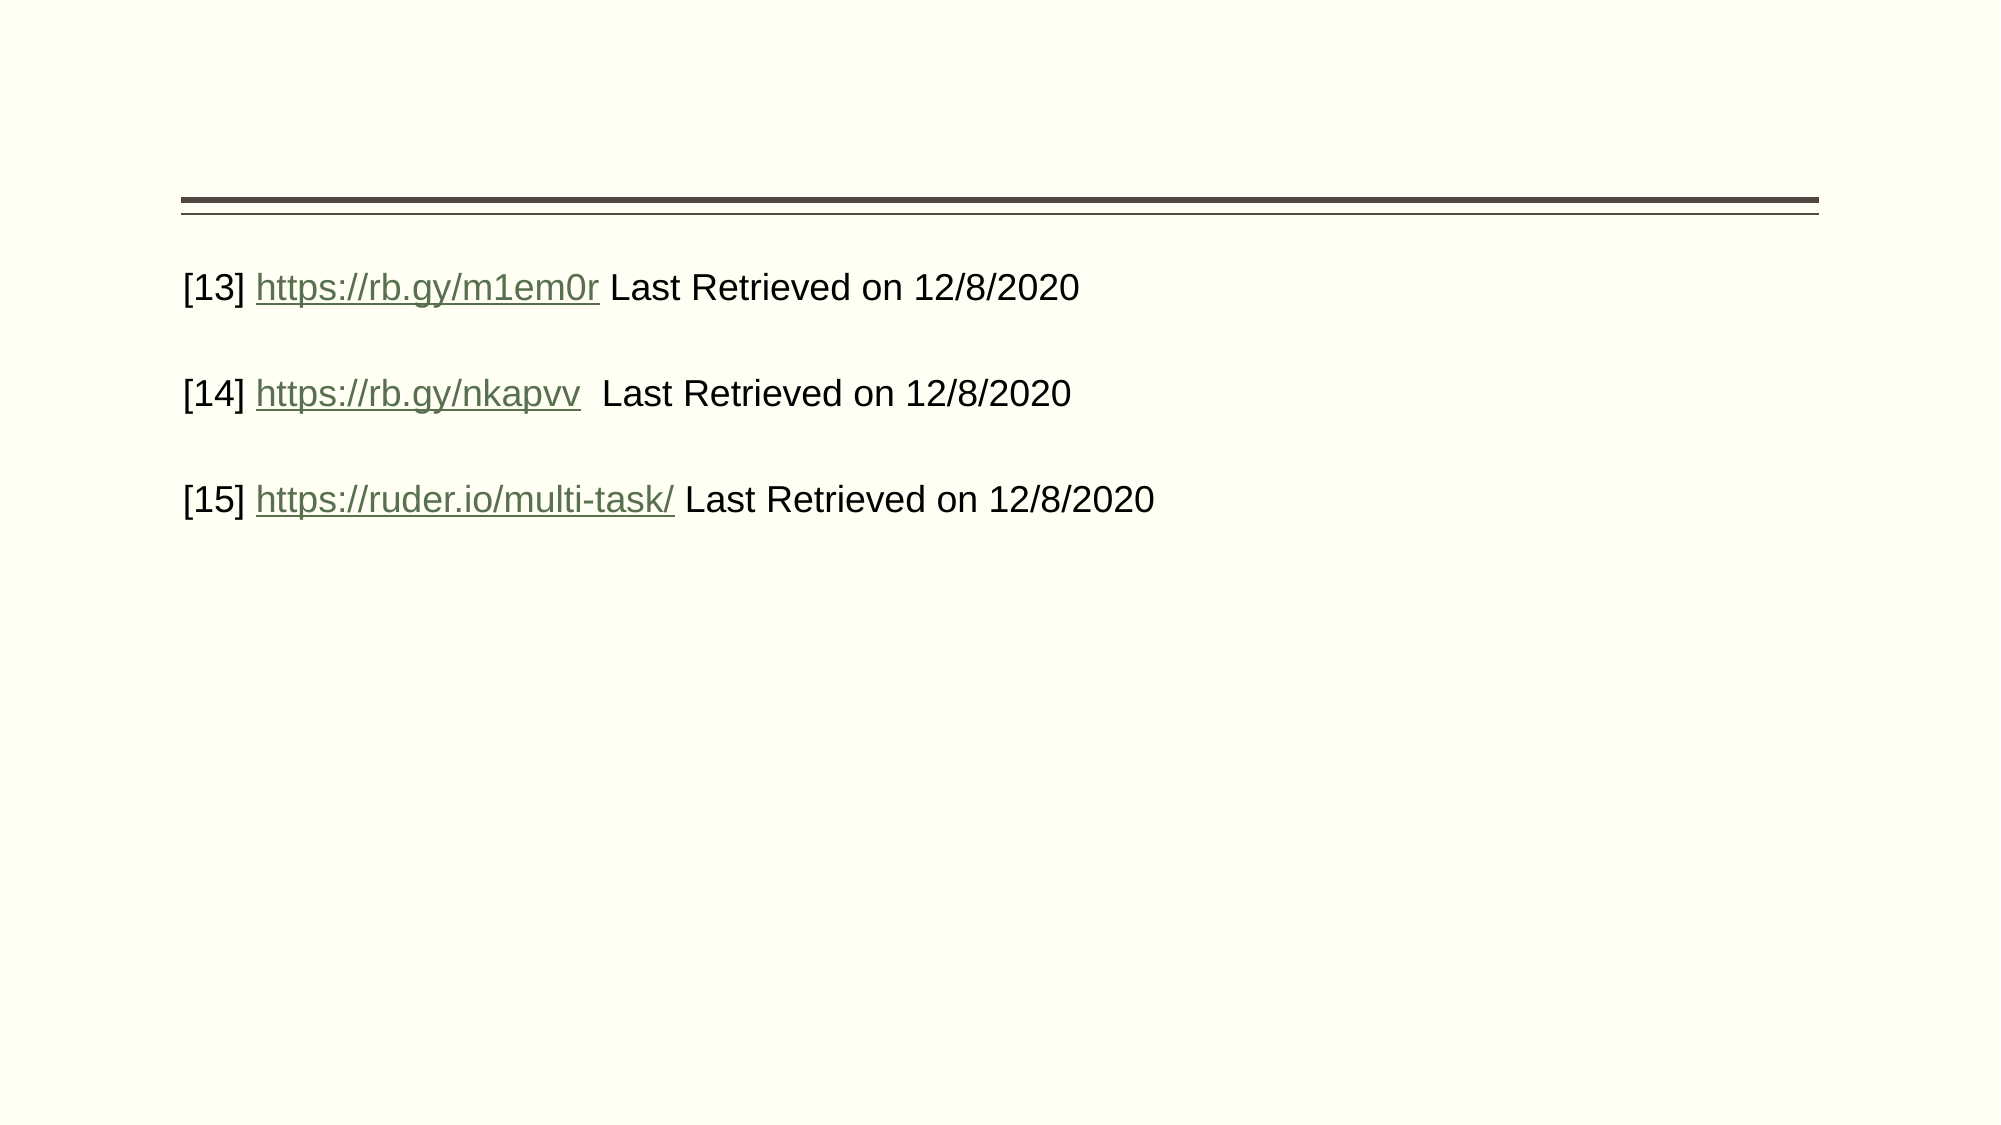

#
[13] https://rb.gy/m1em0r Last Retrieved on 12/8/2020
[14] https://rb.gy/nkapvv  Last Retrieved on 12/8/2020
[15] https://ruder.io/multi-task/ Last Retrieved on 12/8/2020